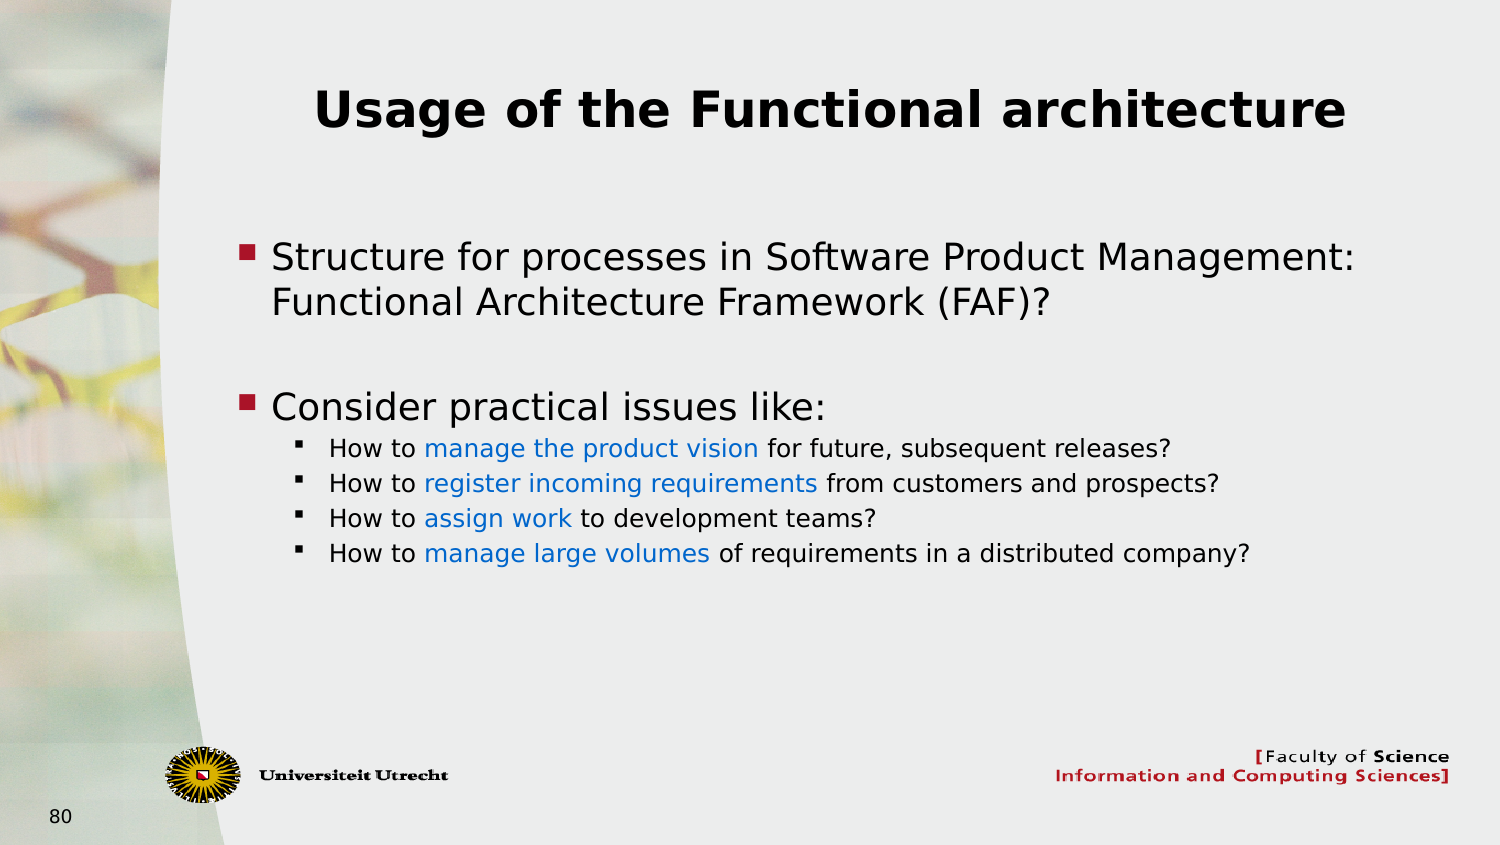

# Usage of the Functional architecture
Structure for processes in Software Product Management: Functional Architecture Framework (FAF)?

Consider practical issues like:
How to manage the product vision for future, subsequent releases?
How to register incoming requirements from customers and prospects?
How to assign work to development teams?
How to manage large volumes of requirements in a distributed company?